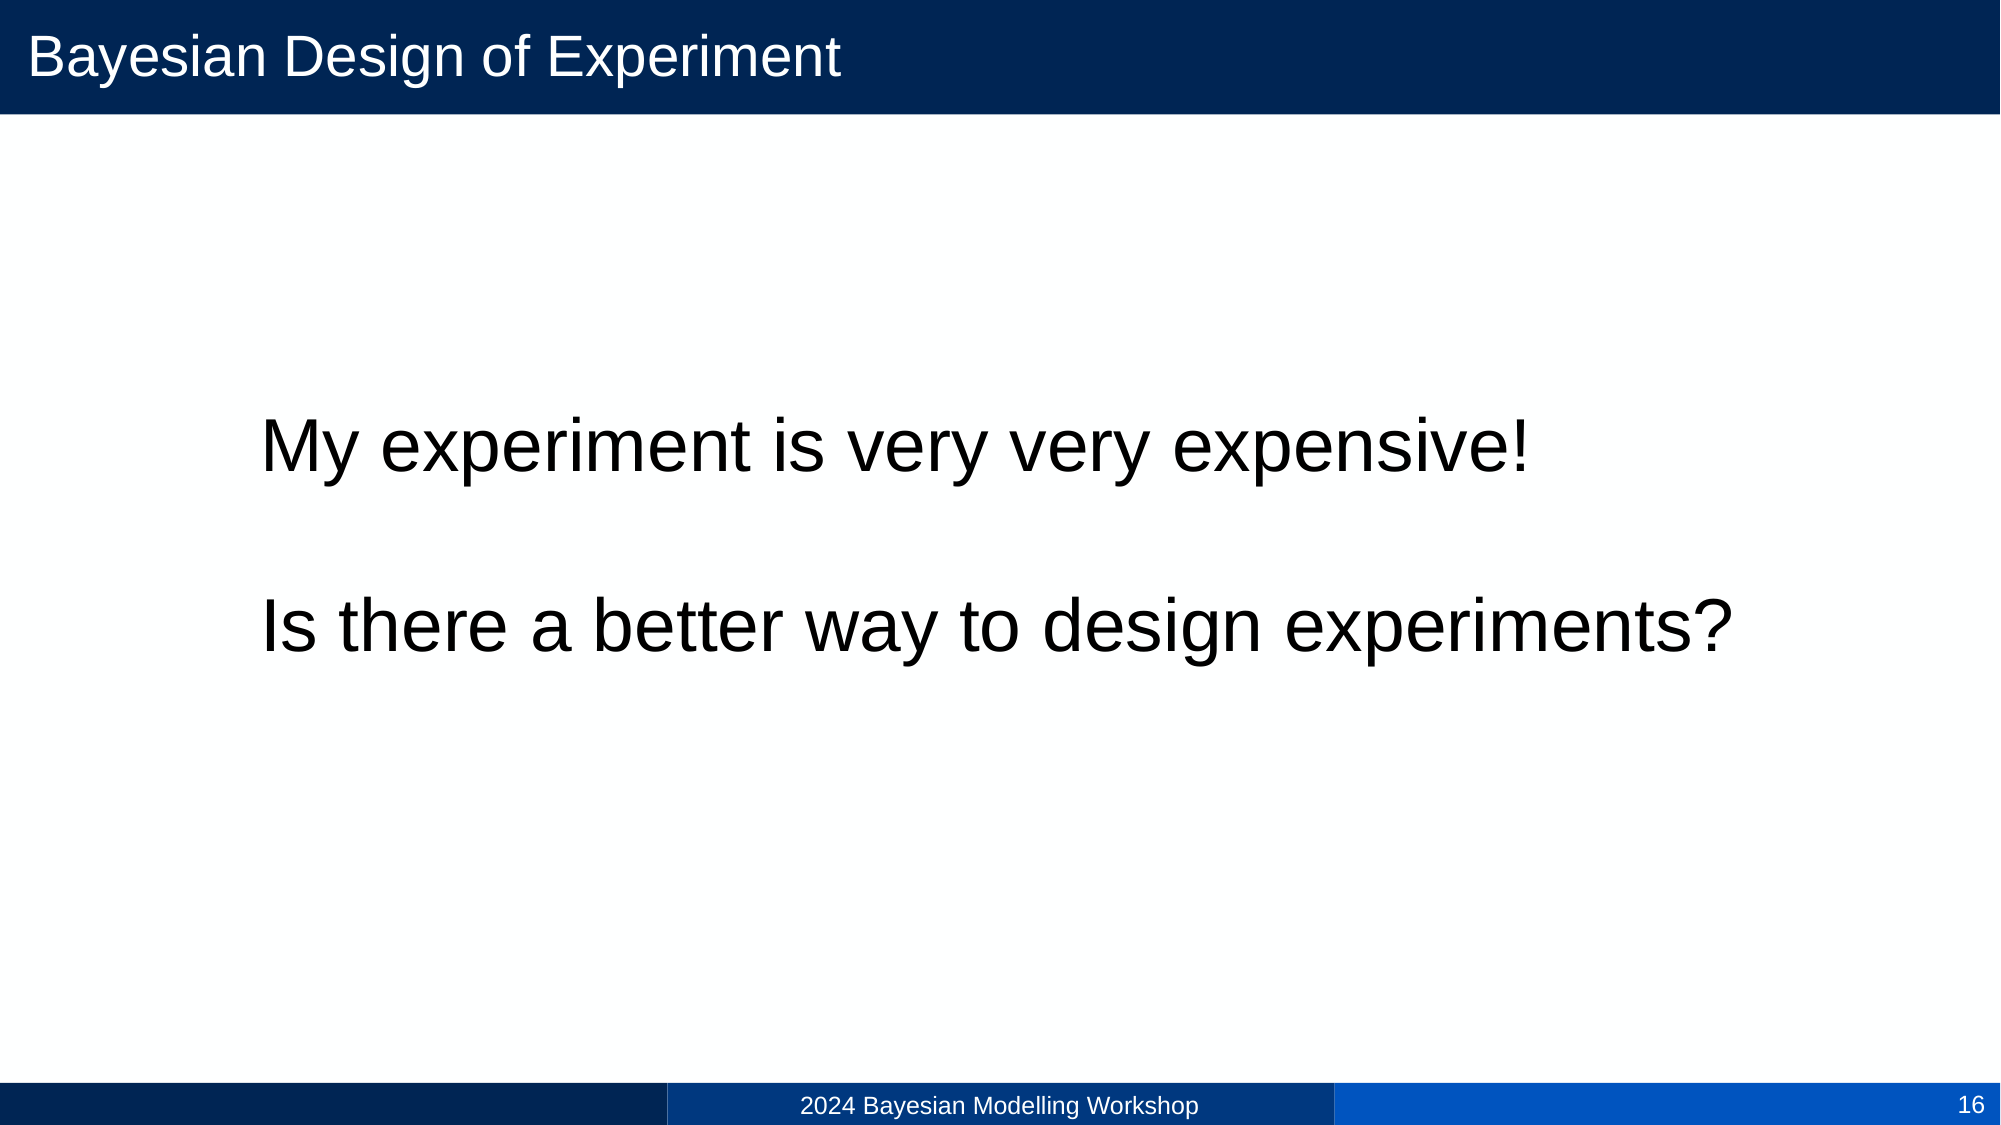

# Bayesian Design of Experiment
My experiment is very very expensive!

Is there a better way to design experiments?